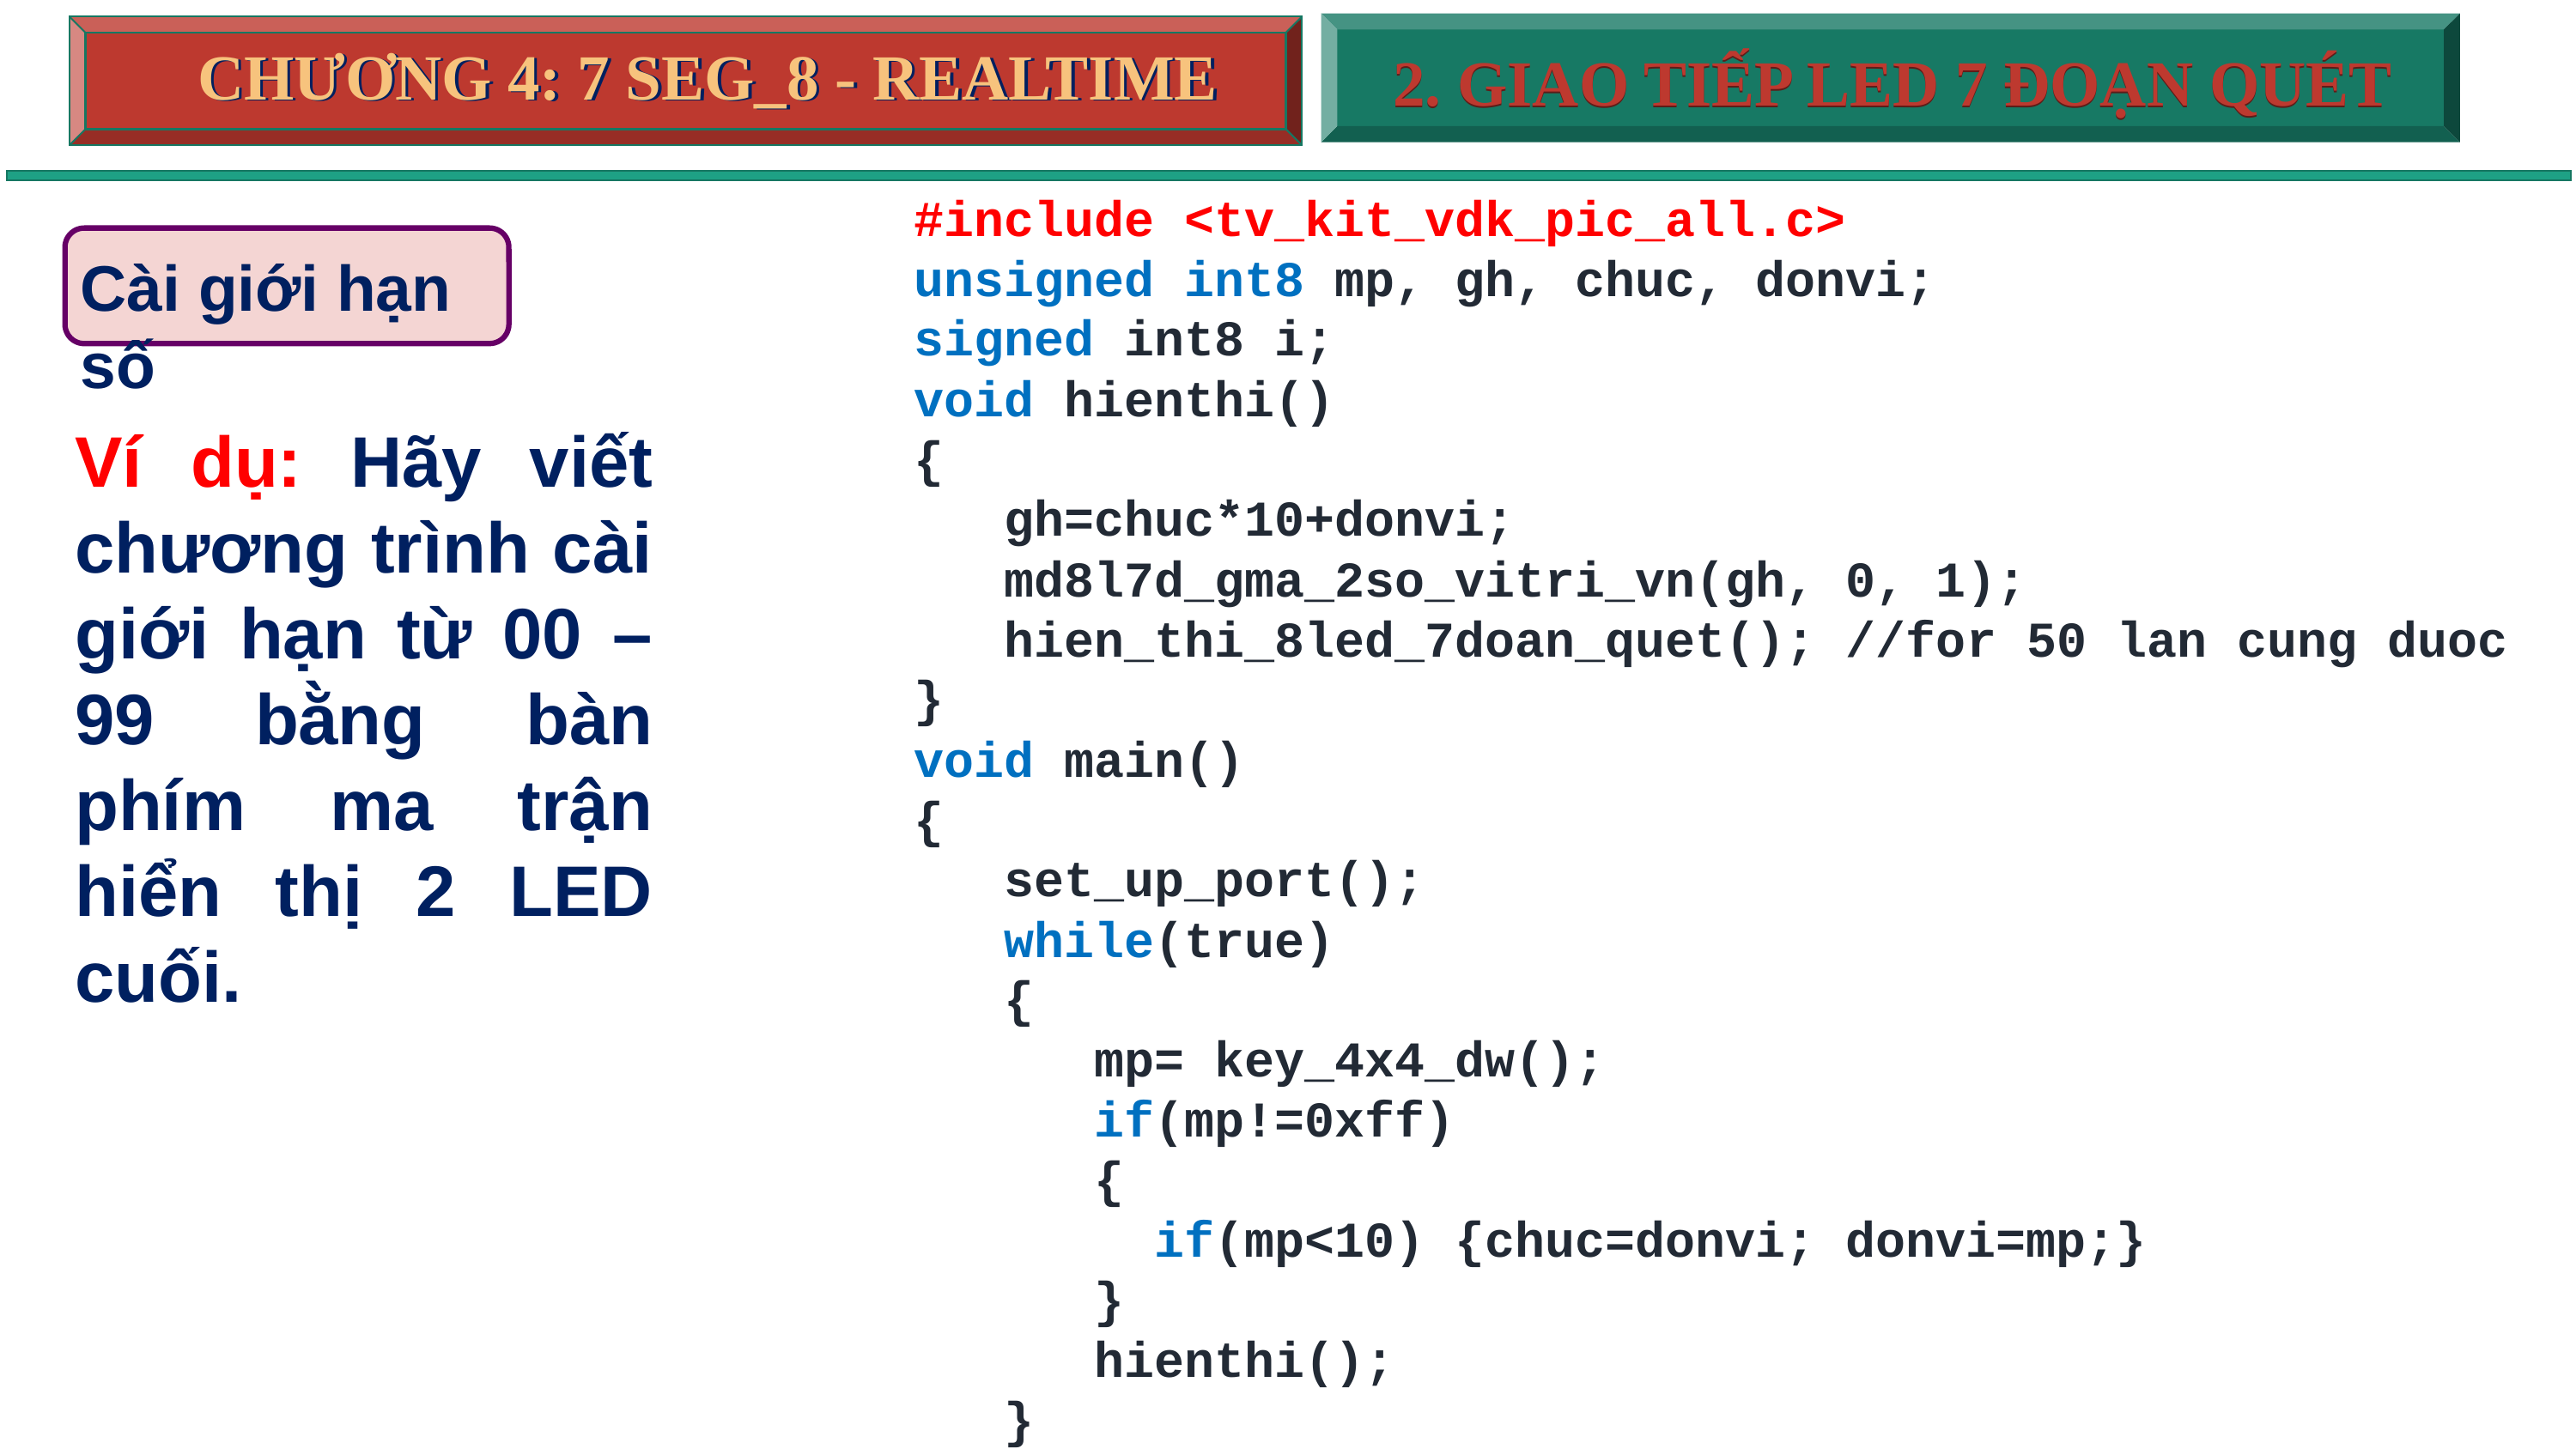

CHƯƠNG 4: 7 SEG_8 - REALTIME
CHƯƠNG 4: 7 SEG_8 - REALTIME
2. GIAO TIẾP LED 7 ĐOẠN QUÉT
2. GIAO TIẾP LED 7 ĐOẠN QUÉT

#include <tv_kit_vdk_pic_all.c>
unsigned int8 mp, gh, chuc, donvi;
signed int8 i;
void hienthi()
{
   gh=chuc*10+donvi;
   md8l7d_gma_2so_vitri_vn(gh, 0, 1);
   hien_thi_8led_7doan_quet(); //for 50 lan cung duoc
}
void main()
{
   set_up_port();
   while(true)
   {
      mp= key_4x4_dw();
      if(mp!=0xff)
      {
        if(mp<10) {chuc=donvi; donvi=mp;}
      }
      hienthi();
   }
}

Cài giới hạn số
Ví dụ: Hãy viết chương trình cài giới hạn từ 00 – 99 bằng bàn phím ma trận hiển thị 2 LED cuối.